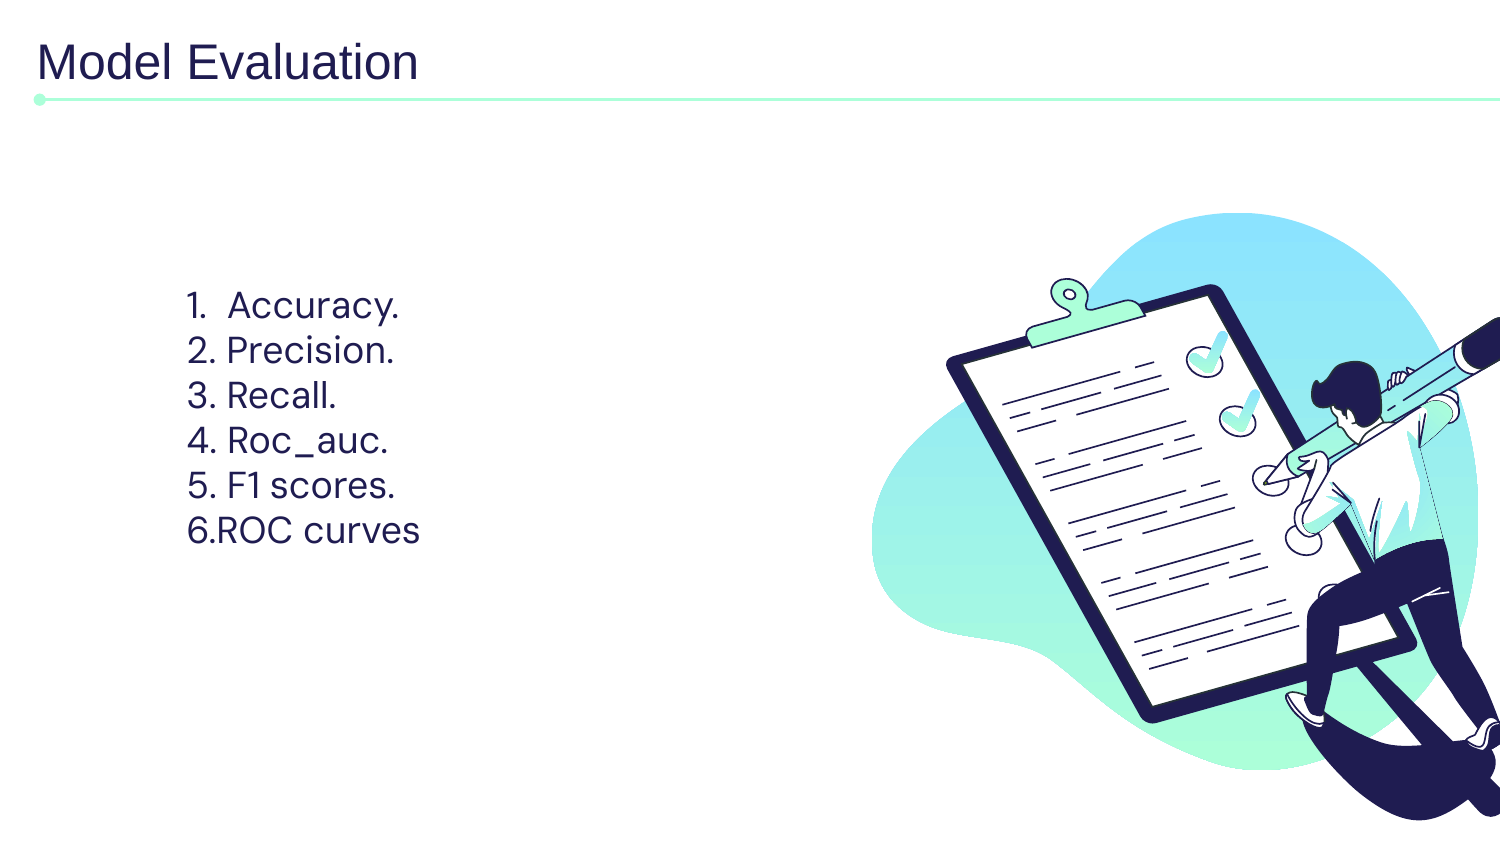

# Model Evaluation

1.  Accuracy.
2. Precision.
3. Recall.
4. Roc_auc.
5. F1 scores.
6.ROC curves